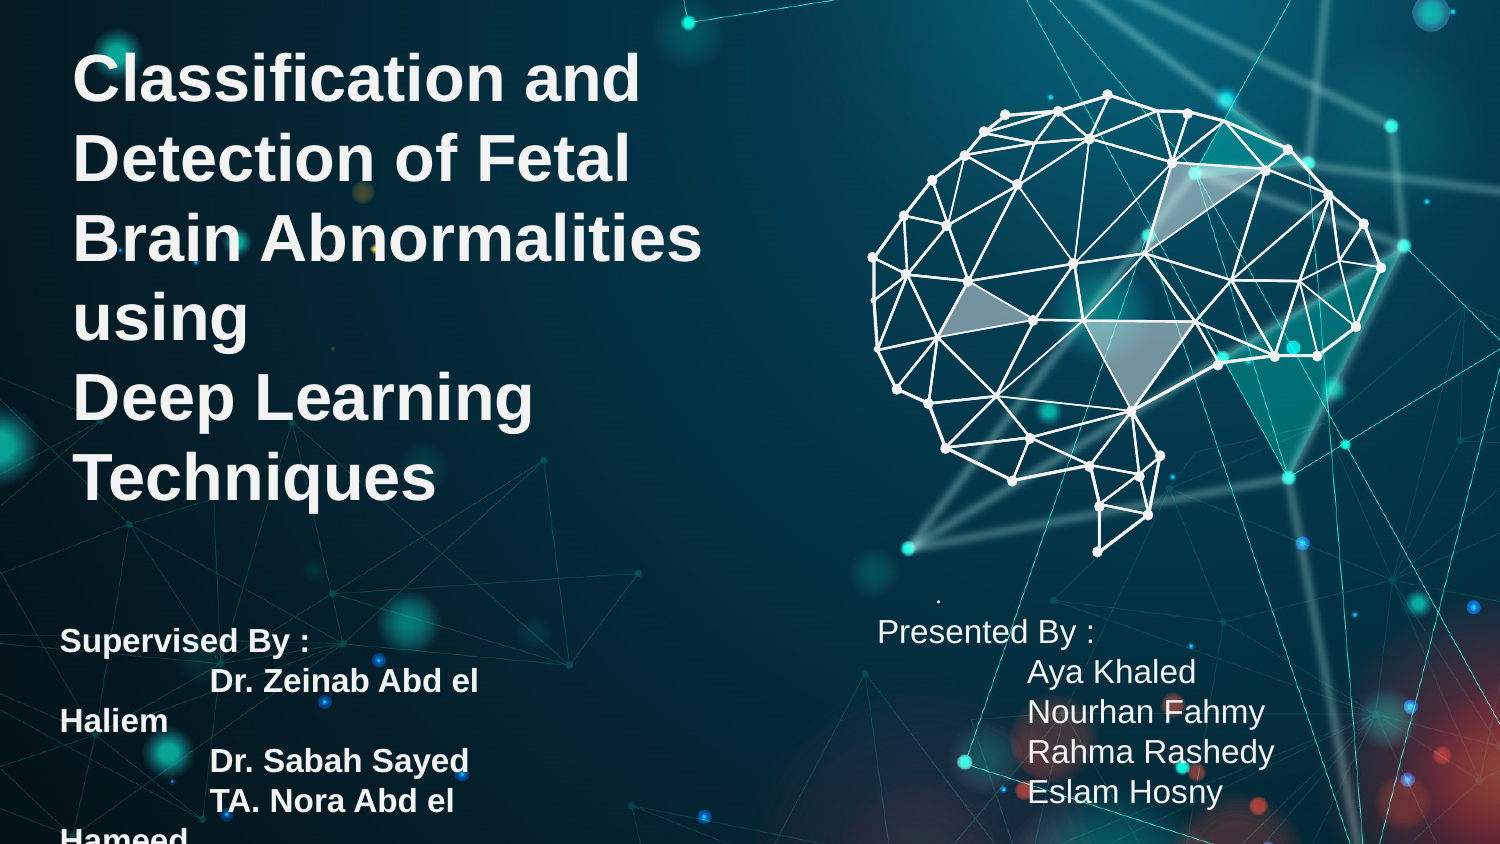

# Classification and Detection of Fetal Brain Abnormalities using Deep Learning Techniques
Presented By :
	Aya Khaled
	Nourhan Fahmy
	Rahma Rashedy
	Eslam Hosny
Supervised By :
	Dr. Zeinab Abd el Haliem
	Dr. Sabah Sayed
	TA. Nora Abd el Hameed